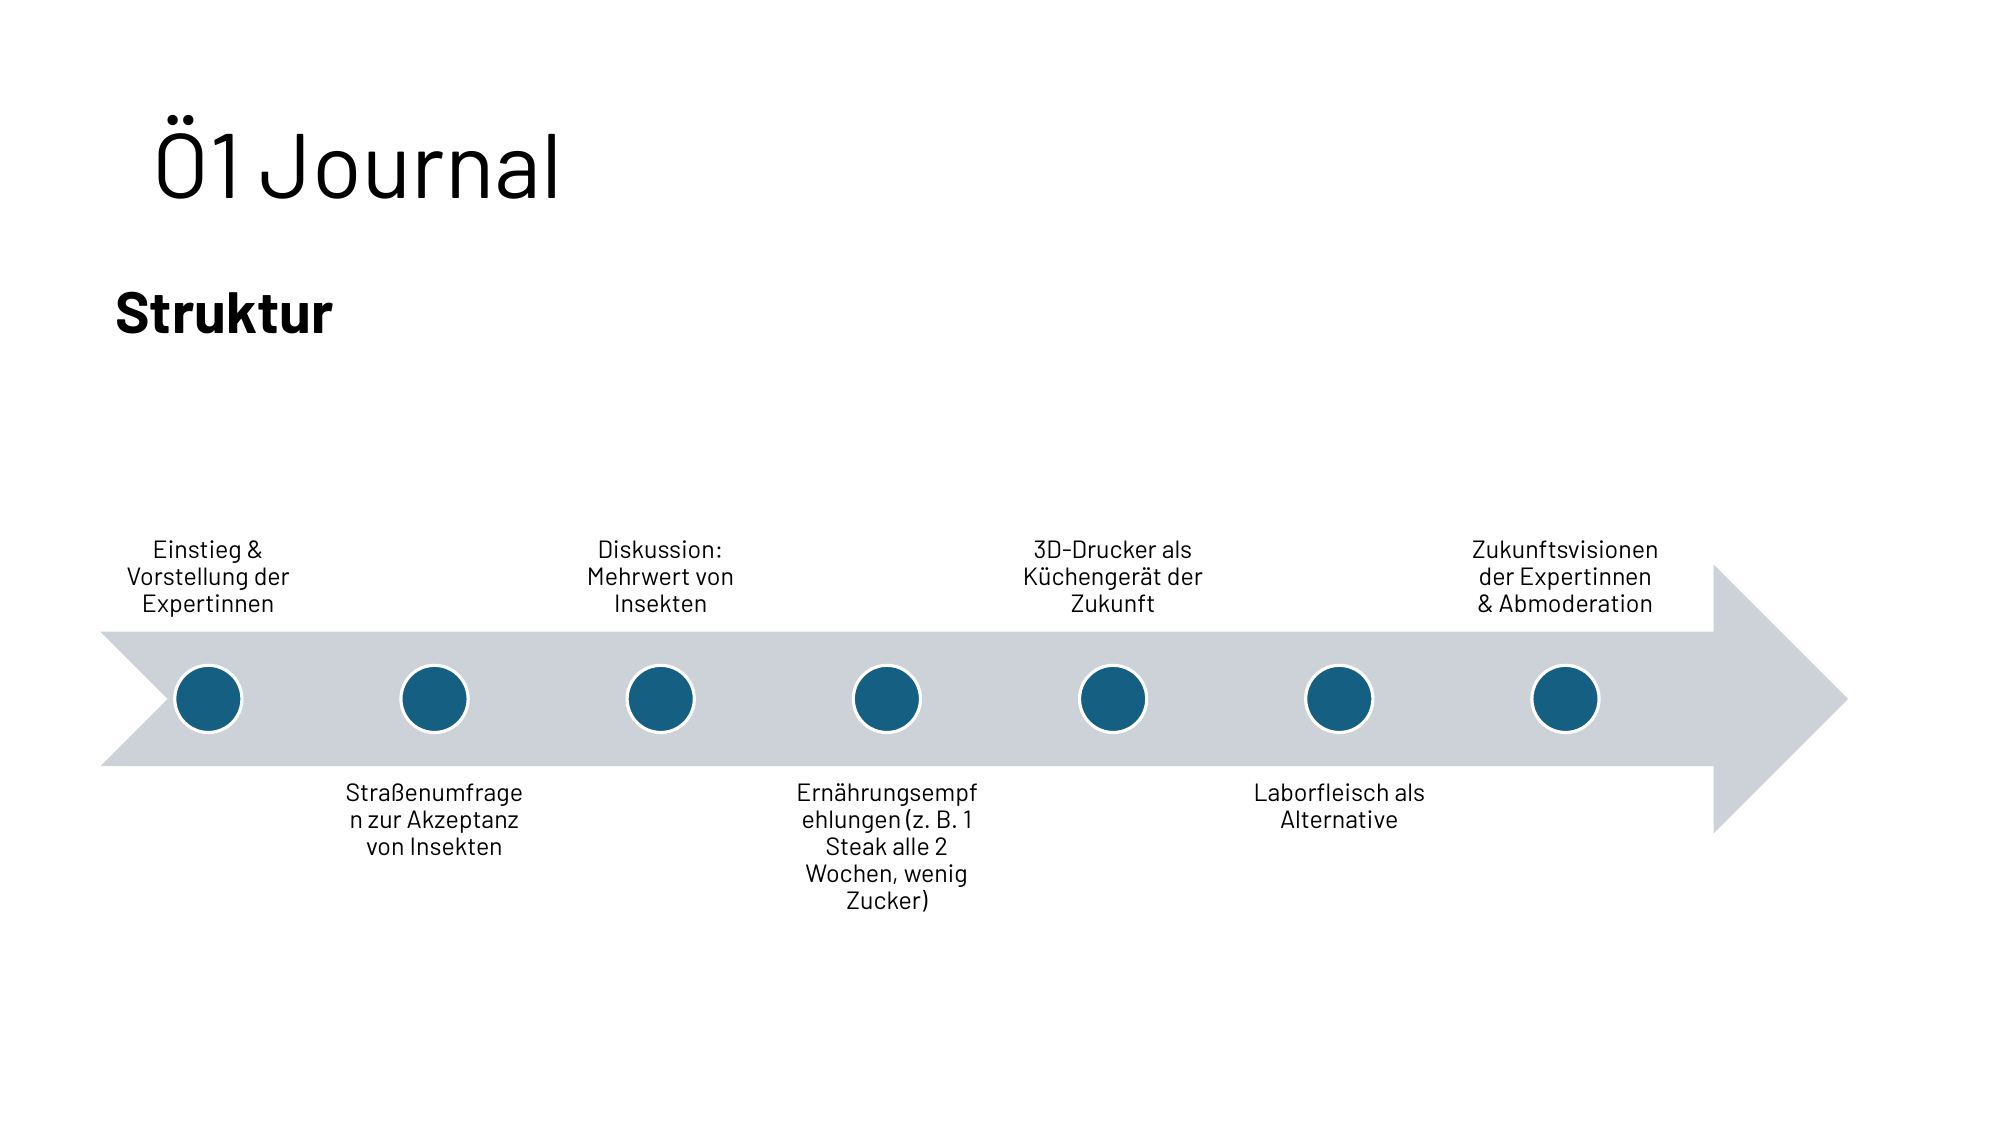

# Ö1 Journal
Struktur
Einstieg & Vorstellung der Expertinnen
Straßenumfragen zur Akzeptanz von Insekten
Diskussion: Mehrwert von Insekten
Ernährungsempfehlungen (z. B. 1 Steak alle 2 Wochen, wenig Zucker)
3D-Drucker als Küchengerät der Zukunft
Laborfleisch als Alternative
Zukunftsvisionen der Expertinnen & Abmoderation